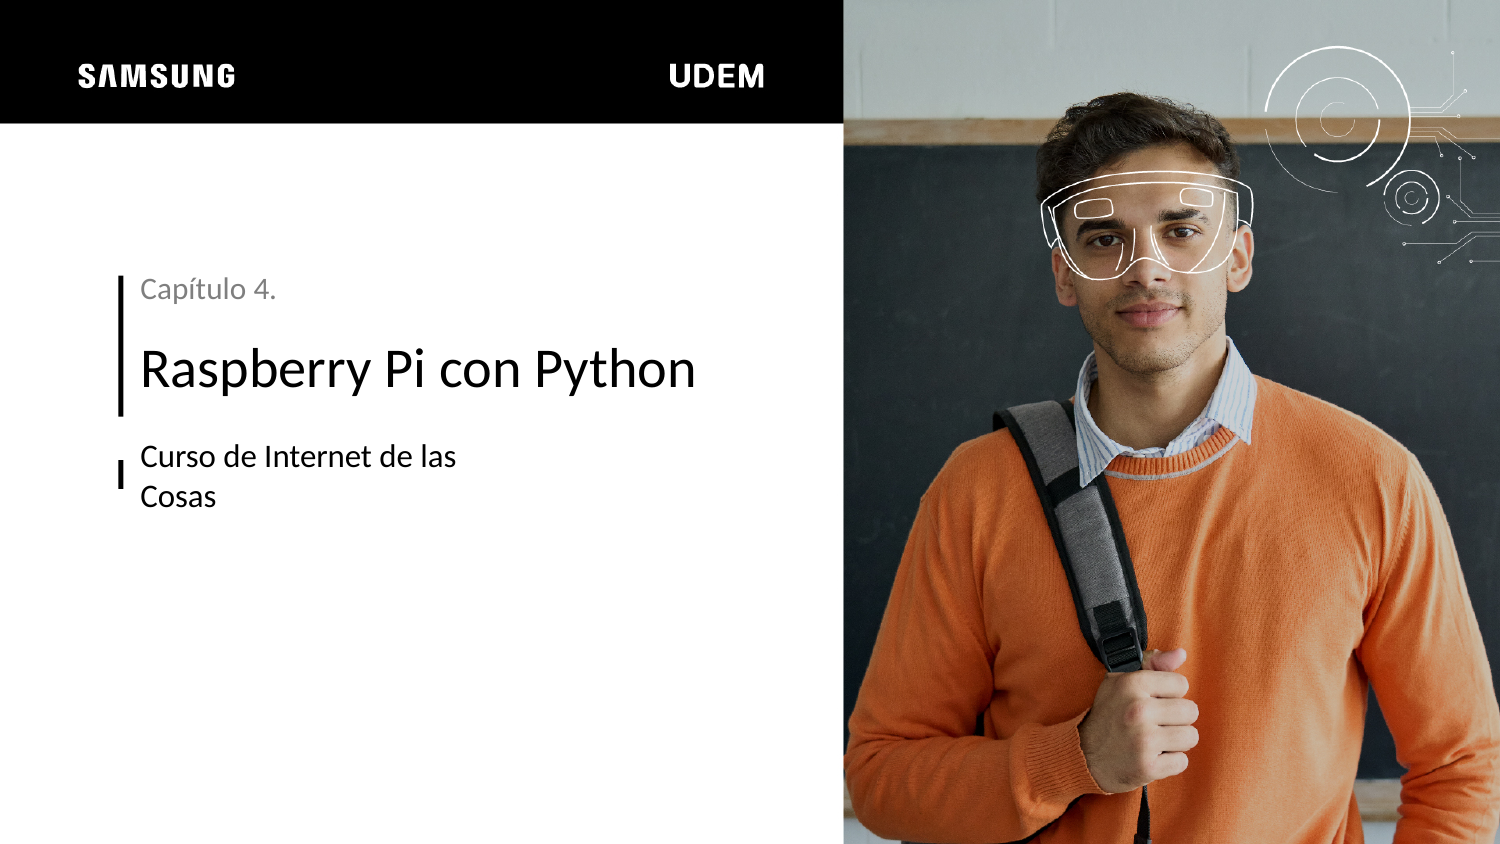

Capítulo 4.

Raspberry Pi con Python
Curso de Internet de las Cosas